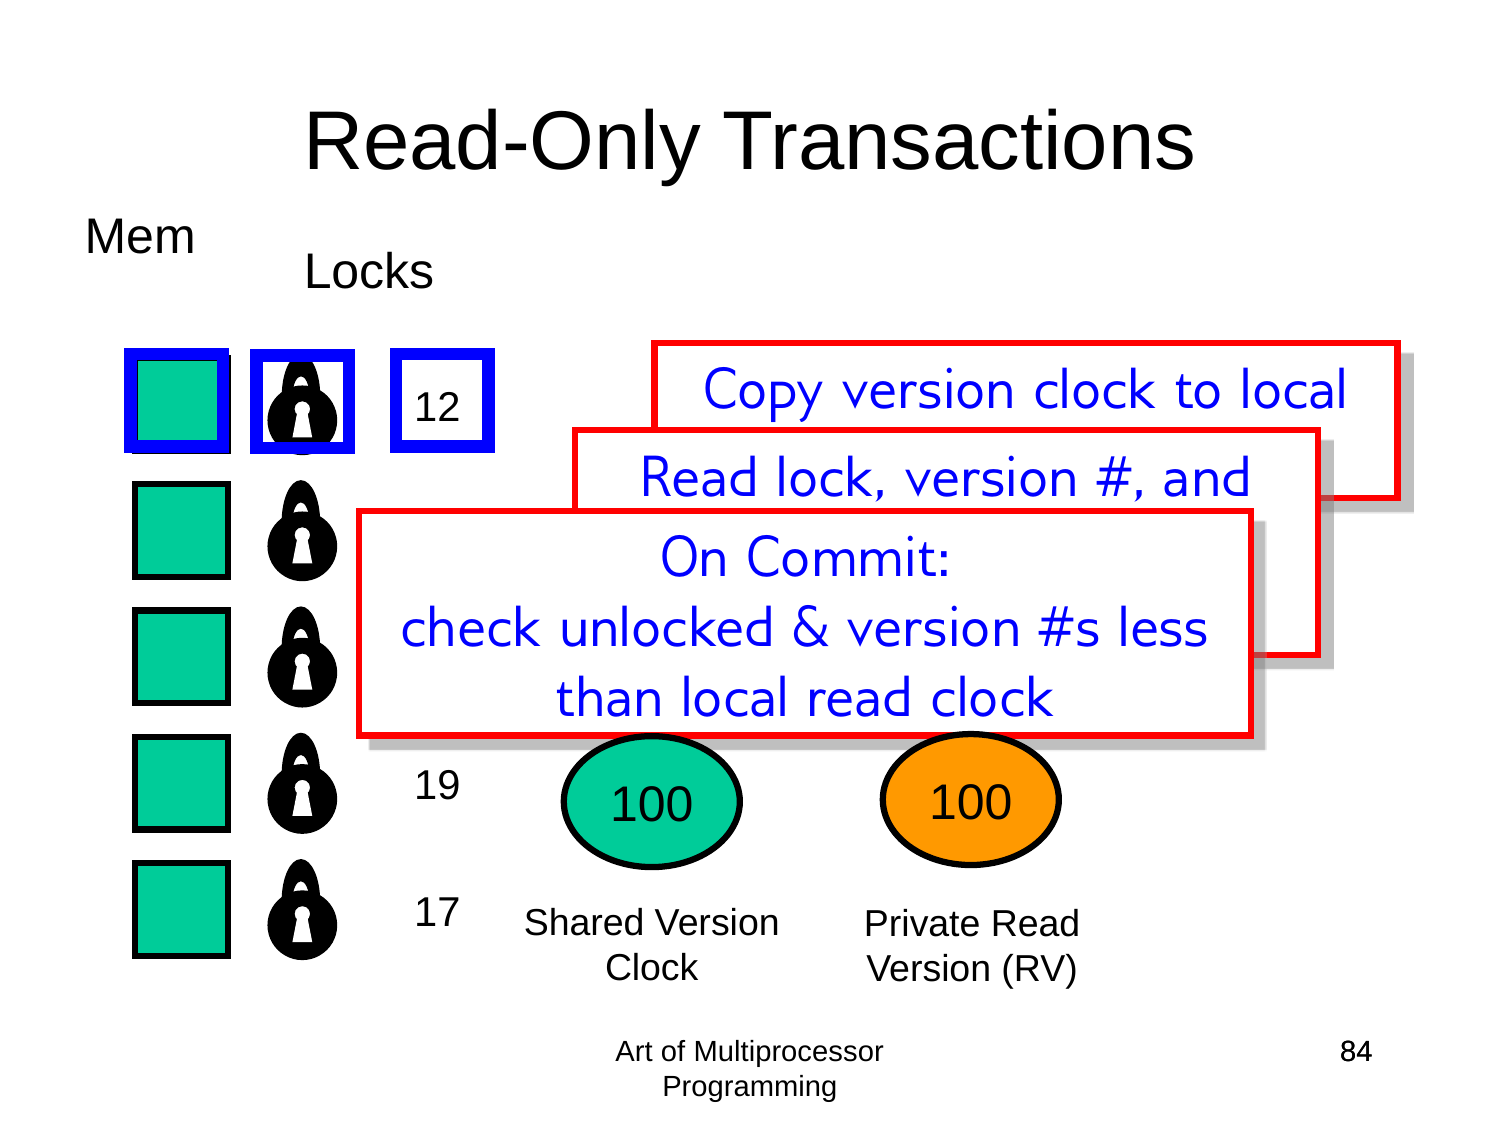

Read-Only Transactions
Mem
Locks
Copy version clock to local read version clock

12

Read lock, version #, and memory, check version # less than read clock

32
On Commit:
check unlocked & version #s less than local read clock

56

100
100
Shared Version Clock

19

17
Private Read Version (RV)
Art of Multiprocessor Programming
84
84